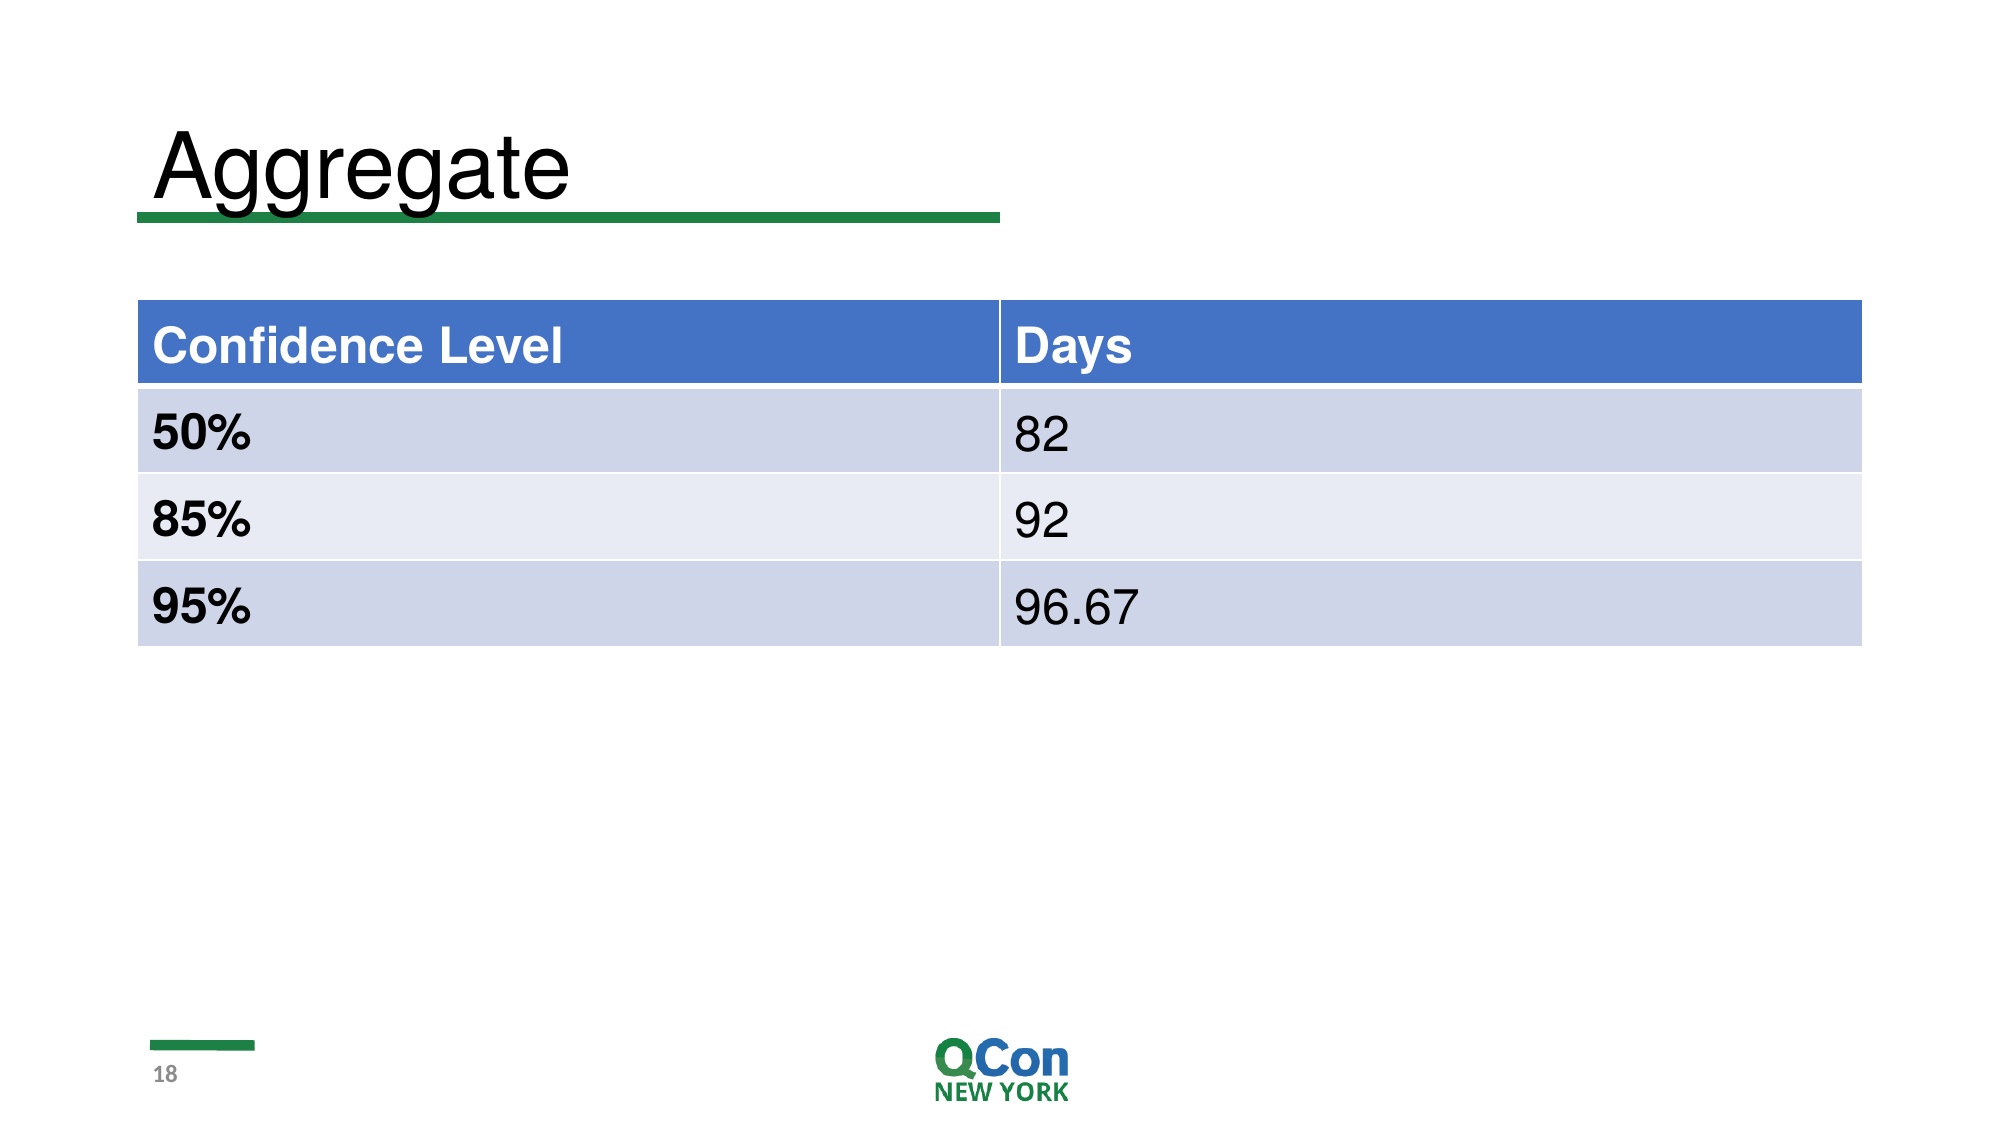

# Aggregate
| Confidence Level | Days |
| --- | --- |
| 50% | 82 |
| 85% | 92 |
| 95% | 96.67 |
18